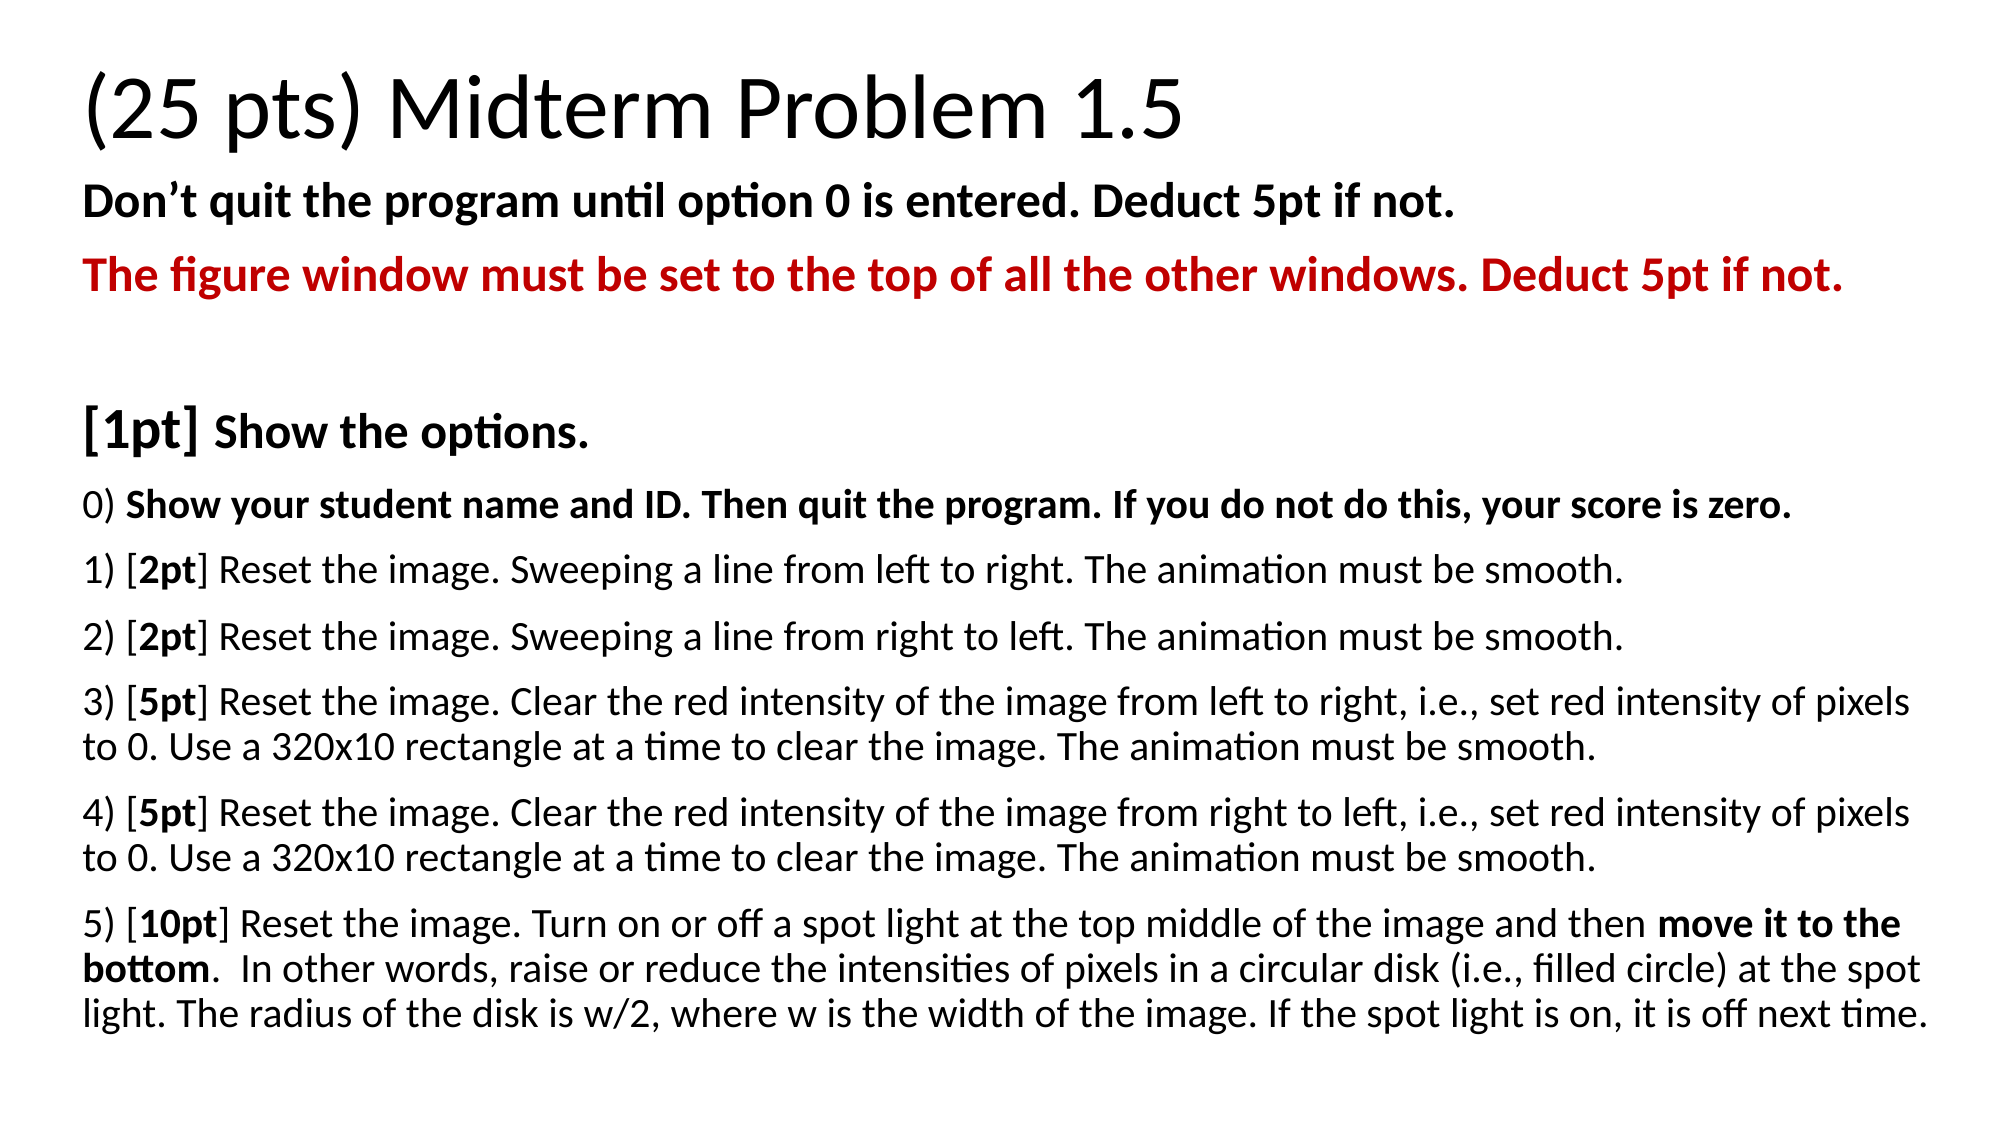

# (25 pts) Midterm Problem 1.5
Don’t quit the program until option 0 is entered. Deduct 5pt if not.
The figure window must be set to the top of all the other windows. Deduct 5pt if not.

[1pt] Show the options.
0) Show your student name and ID. Then quit the program. If you do not do this, your score is zero.
1) [2pt] Reset the image. Sweeping a line from left to right. The animation must be smooth.
2) [2pt] Reset the image. Sweeping a line from right to left. The animation must be smooth.
3) [5pt] Reset the image. Clear the red intensity of the image from left to right, i.e., set red intensity of pixels to 0. Use a 320x10 rectangle at a time to clear the image. The animation must be smooth.
4) [5pt] Reset the image. Clear the red intensity of the image from right to left, i.e., set red intensity of pixels to 0. Use a 320x10 rectangle at a time to clear the image. The animation must be smooth.
5) [10pt] Reset the image. Turn on or off a spot light at the top middle of the image and then move it to the bottom.  In other words, raise or reduce the intensities of pixels in a circular disk (i.e., filled circle) at the spot light. The radius of the disk is w/2, where w is the width of the image. If the spot light is on, it is off next time.